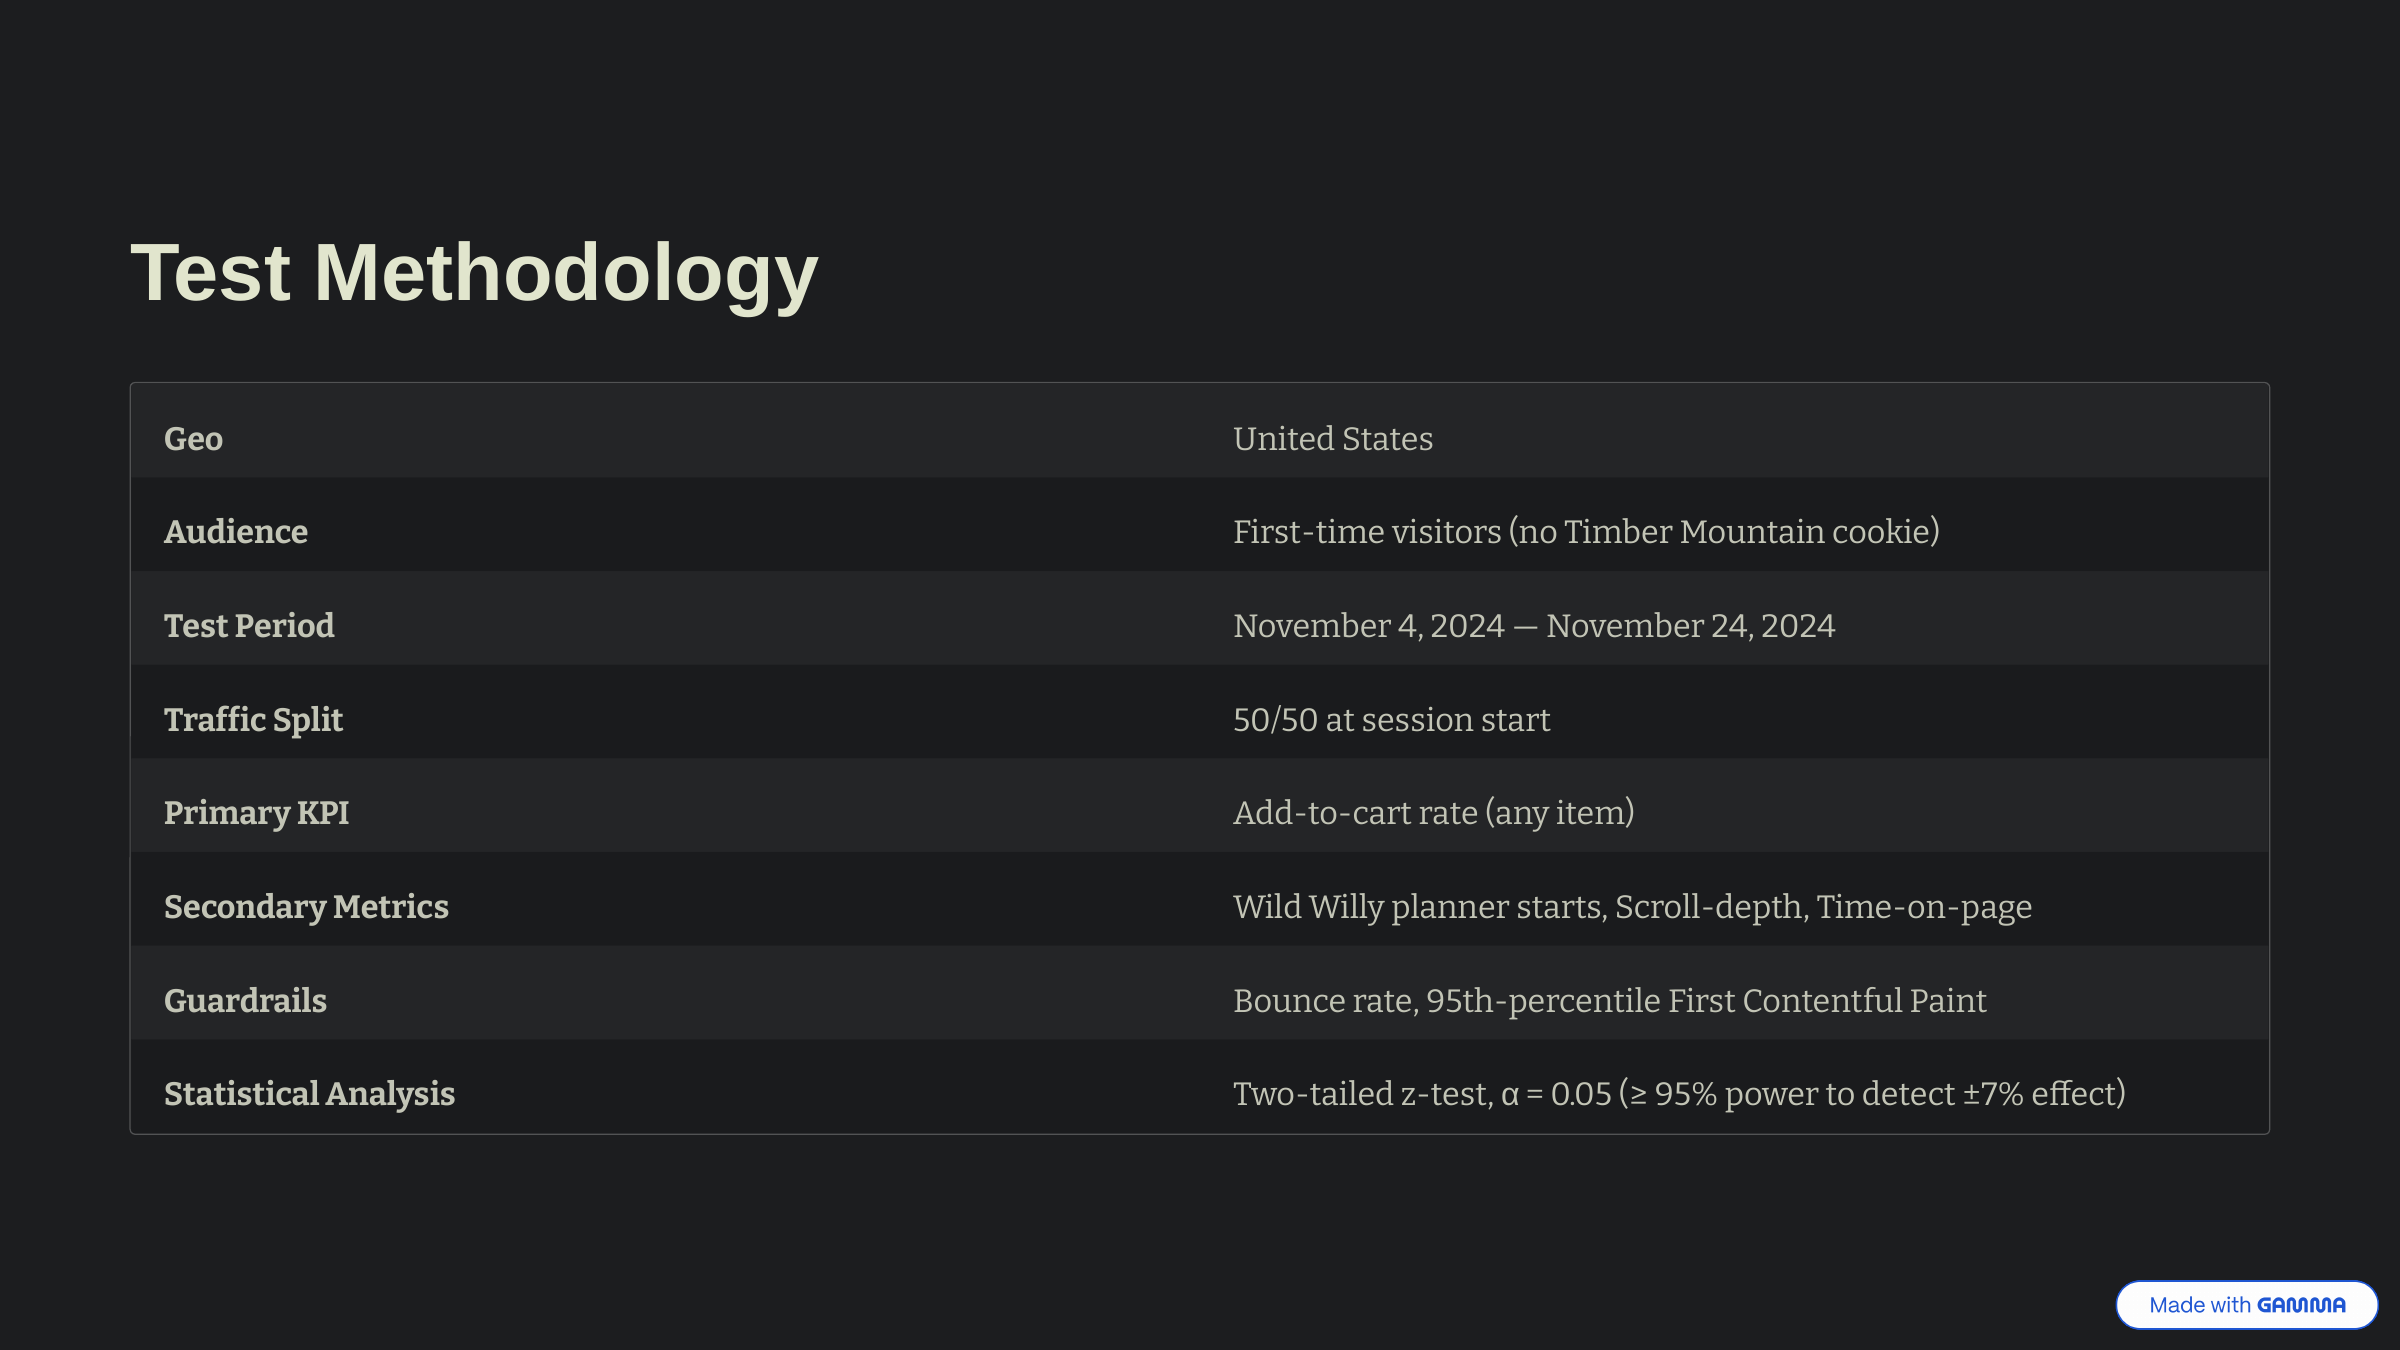

Test Methodology

Geo
United States

Audience
First-time visitors (no Timber Mountain cookie)

Test Period
November 4, 2024 — November 24, 2024

Traffic Split
50/50 at session start

Primary KPI
Add-to-cart rate (any item)

Secondary Metrics
Wild Willy planner starts, Scroll-depth, Time-on-page

Guardrails
Bounce rate, 95th-percentile First Contentful Paint

Statistical Analysis
Two-tailed z-test, α = 0.05 (≥ 95% power to detect ±7% effect)